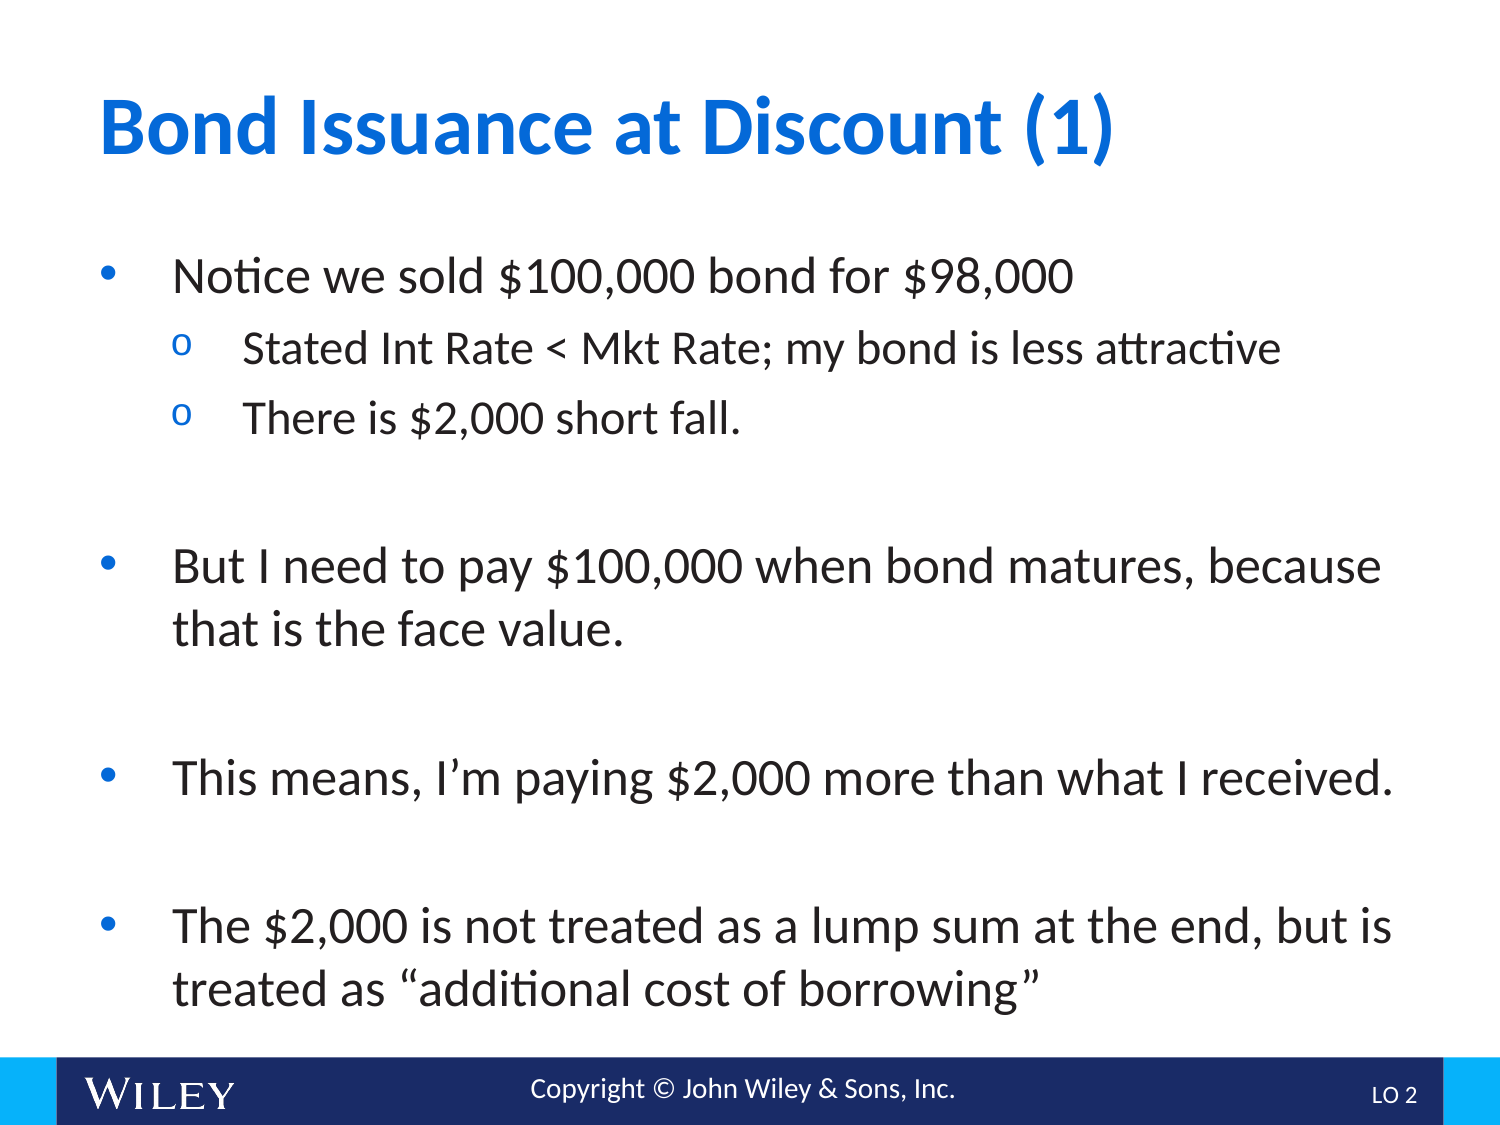

# Bond Issuance at Discount (1)
Notice we sold $100,000 bond for $98,000
Stated Int Rate < Mkt Rate; my bond is less attractive
There is $2,000 short fall.

But I need to pay $100,000 when bond matures, because that is the face value.

This means, I’m paying $2,000 more than what I received.

The $2,000 is not treated as a lump sum at the end, but is treated as “additional cost of borrowing”
L O 2